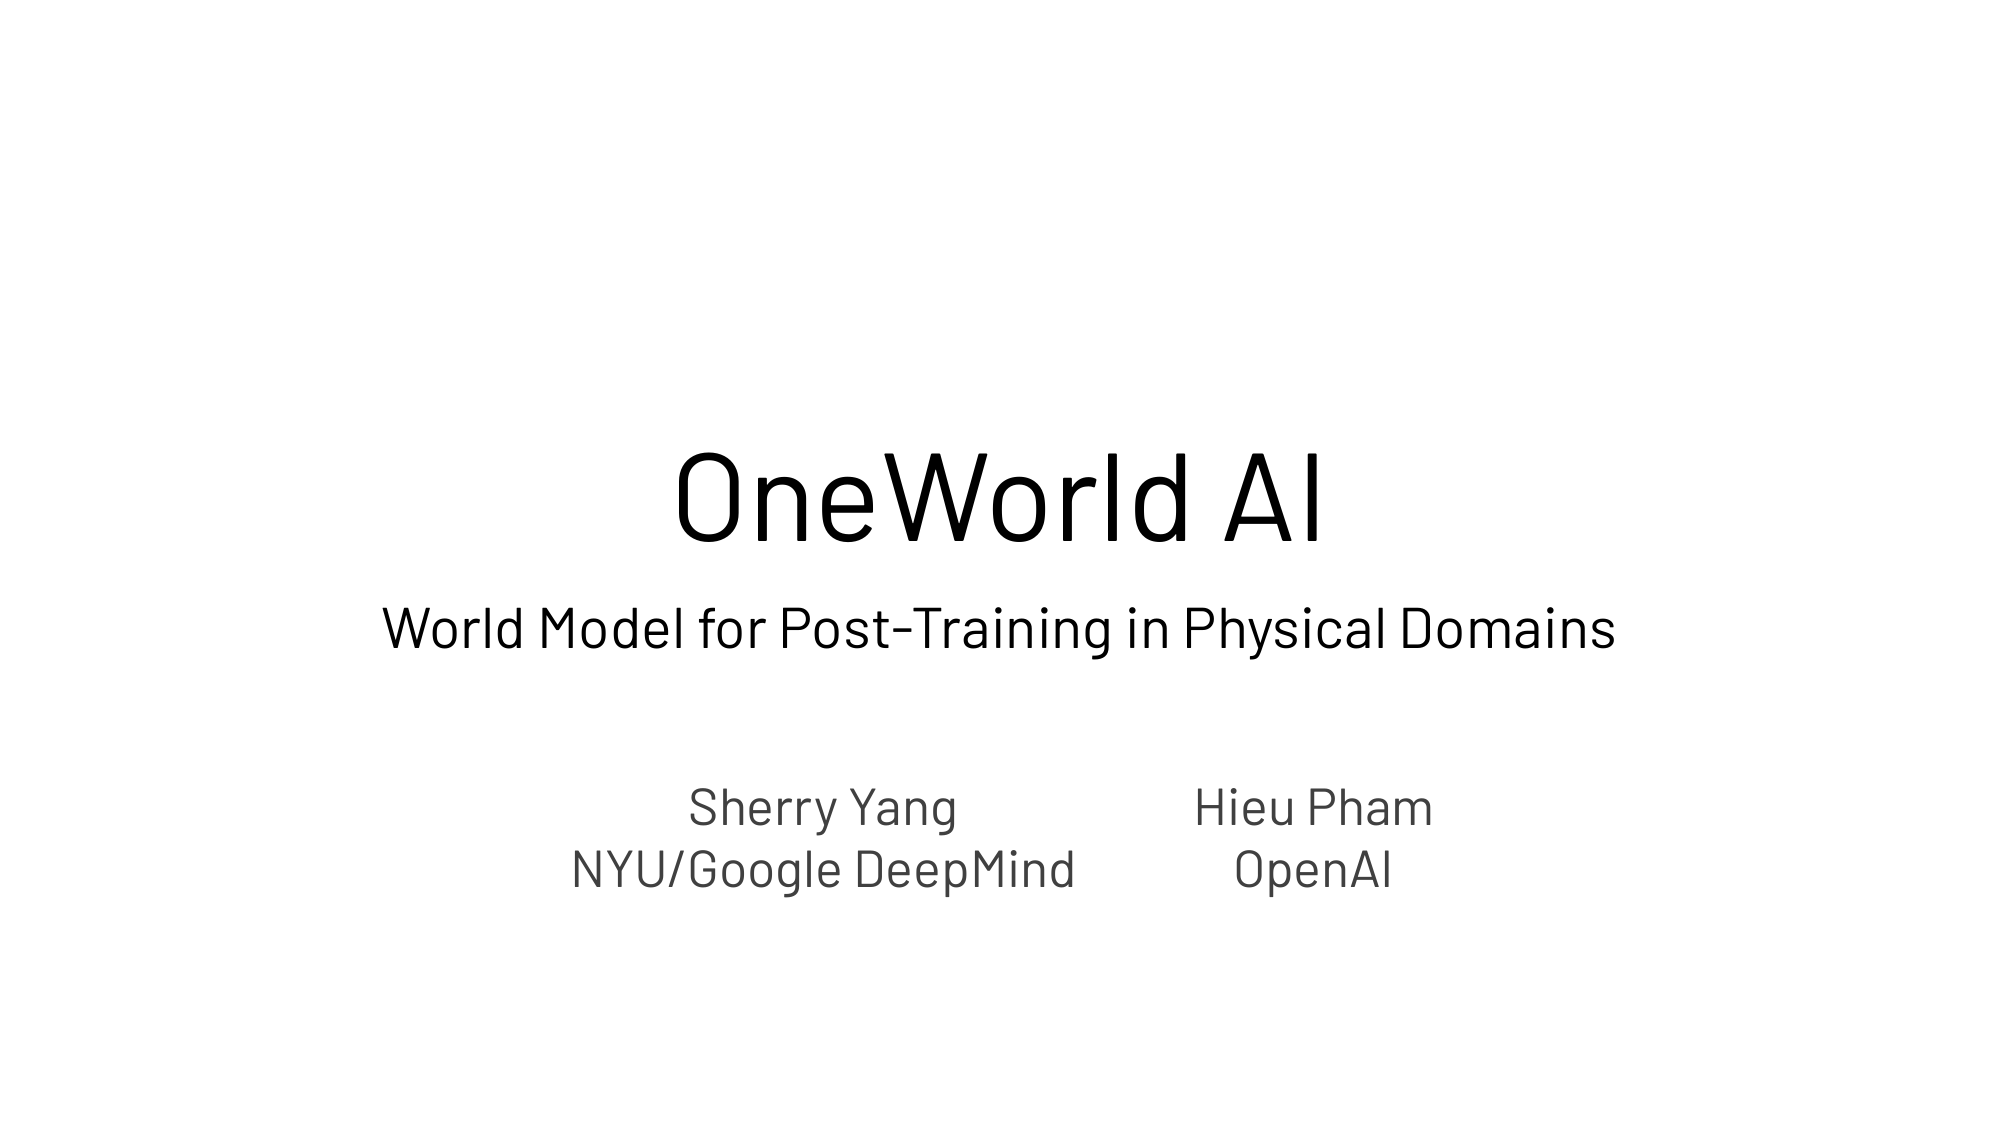

# OneWorld AI
World Model for Post-Training in Physical Domains
Sherry Yang
NYU/Google DeepMind
Hieu Pham
OpenAI